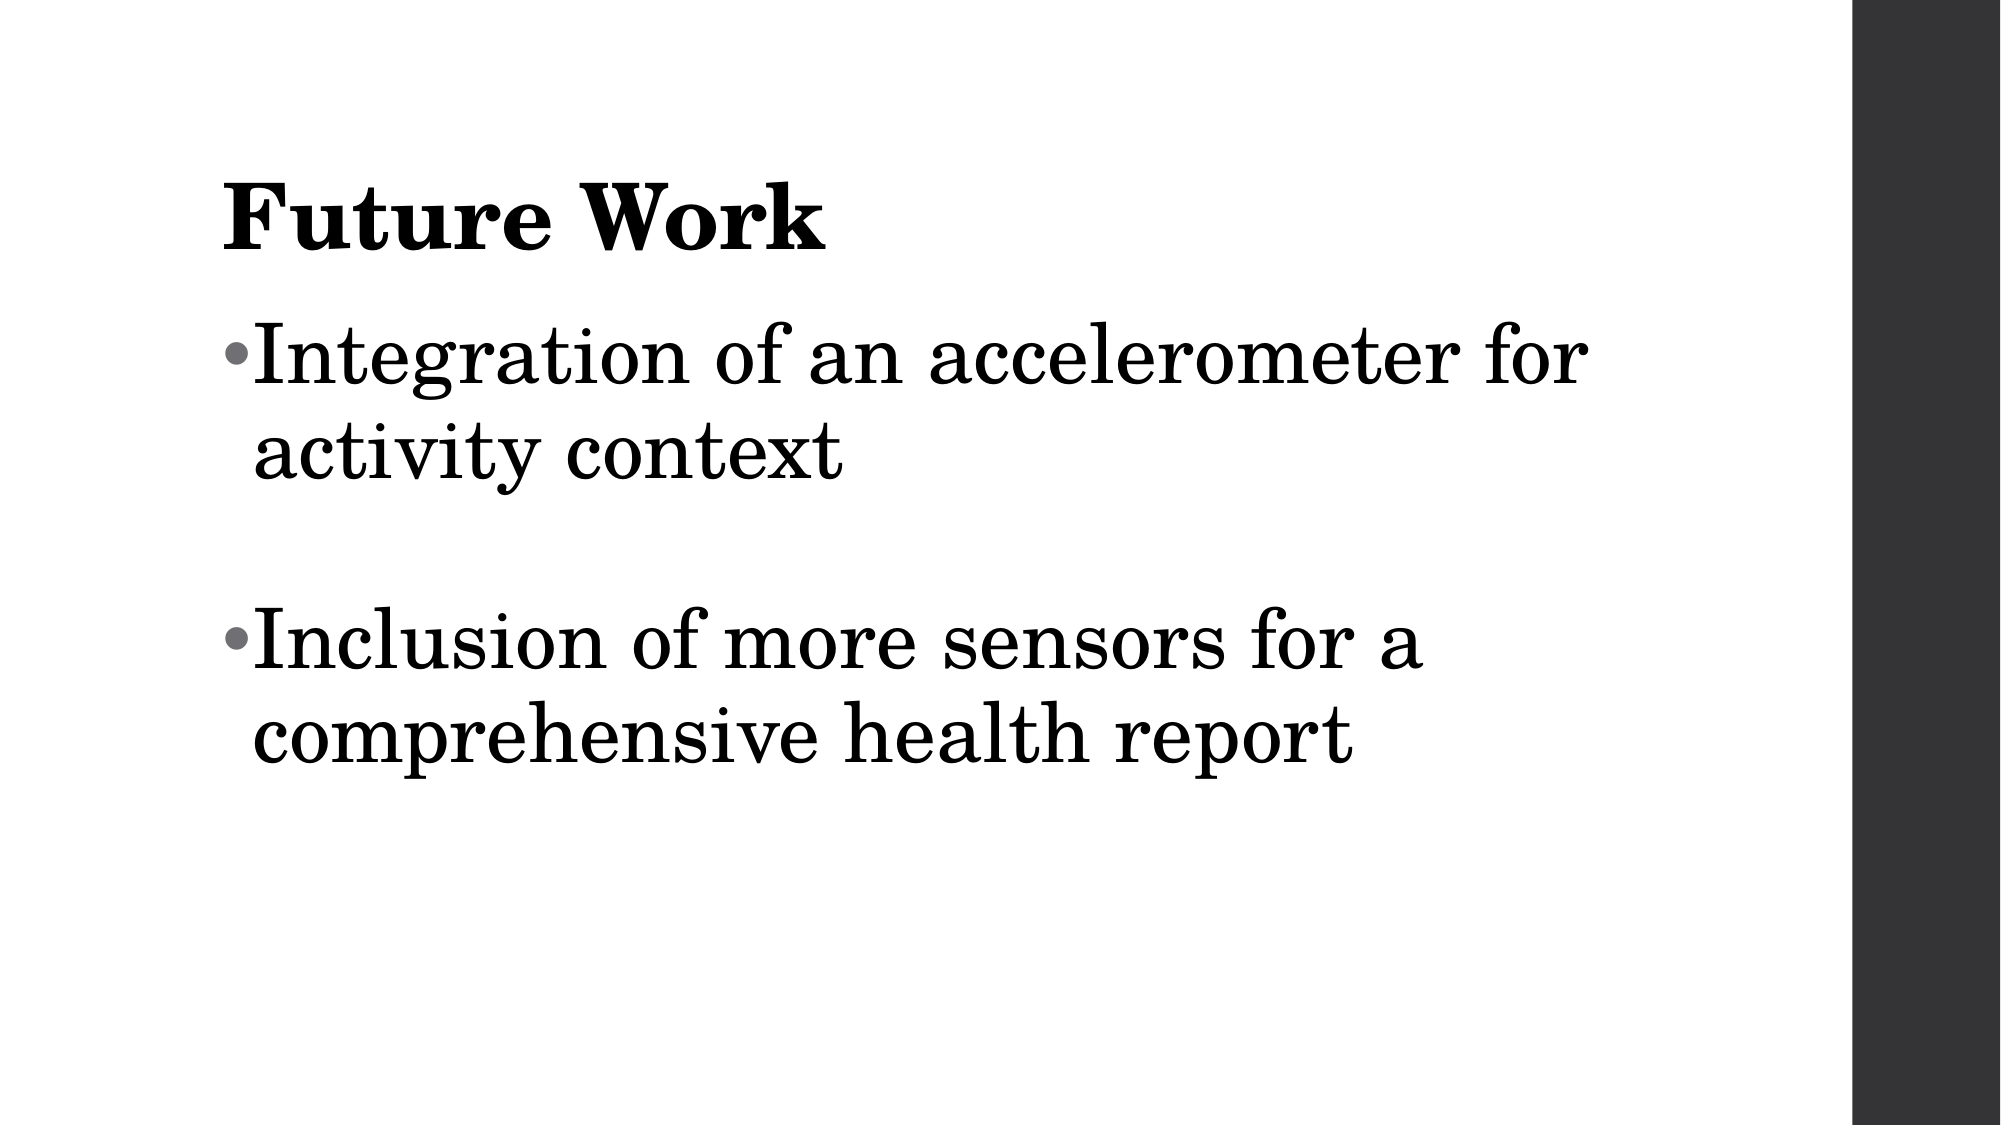

# Future Work
Integration of an accelerometer for activity context

Inclusion of more sensors for a comprehensive health report